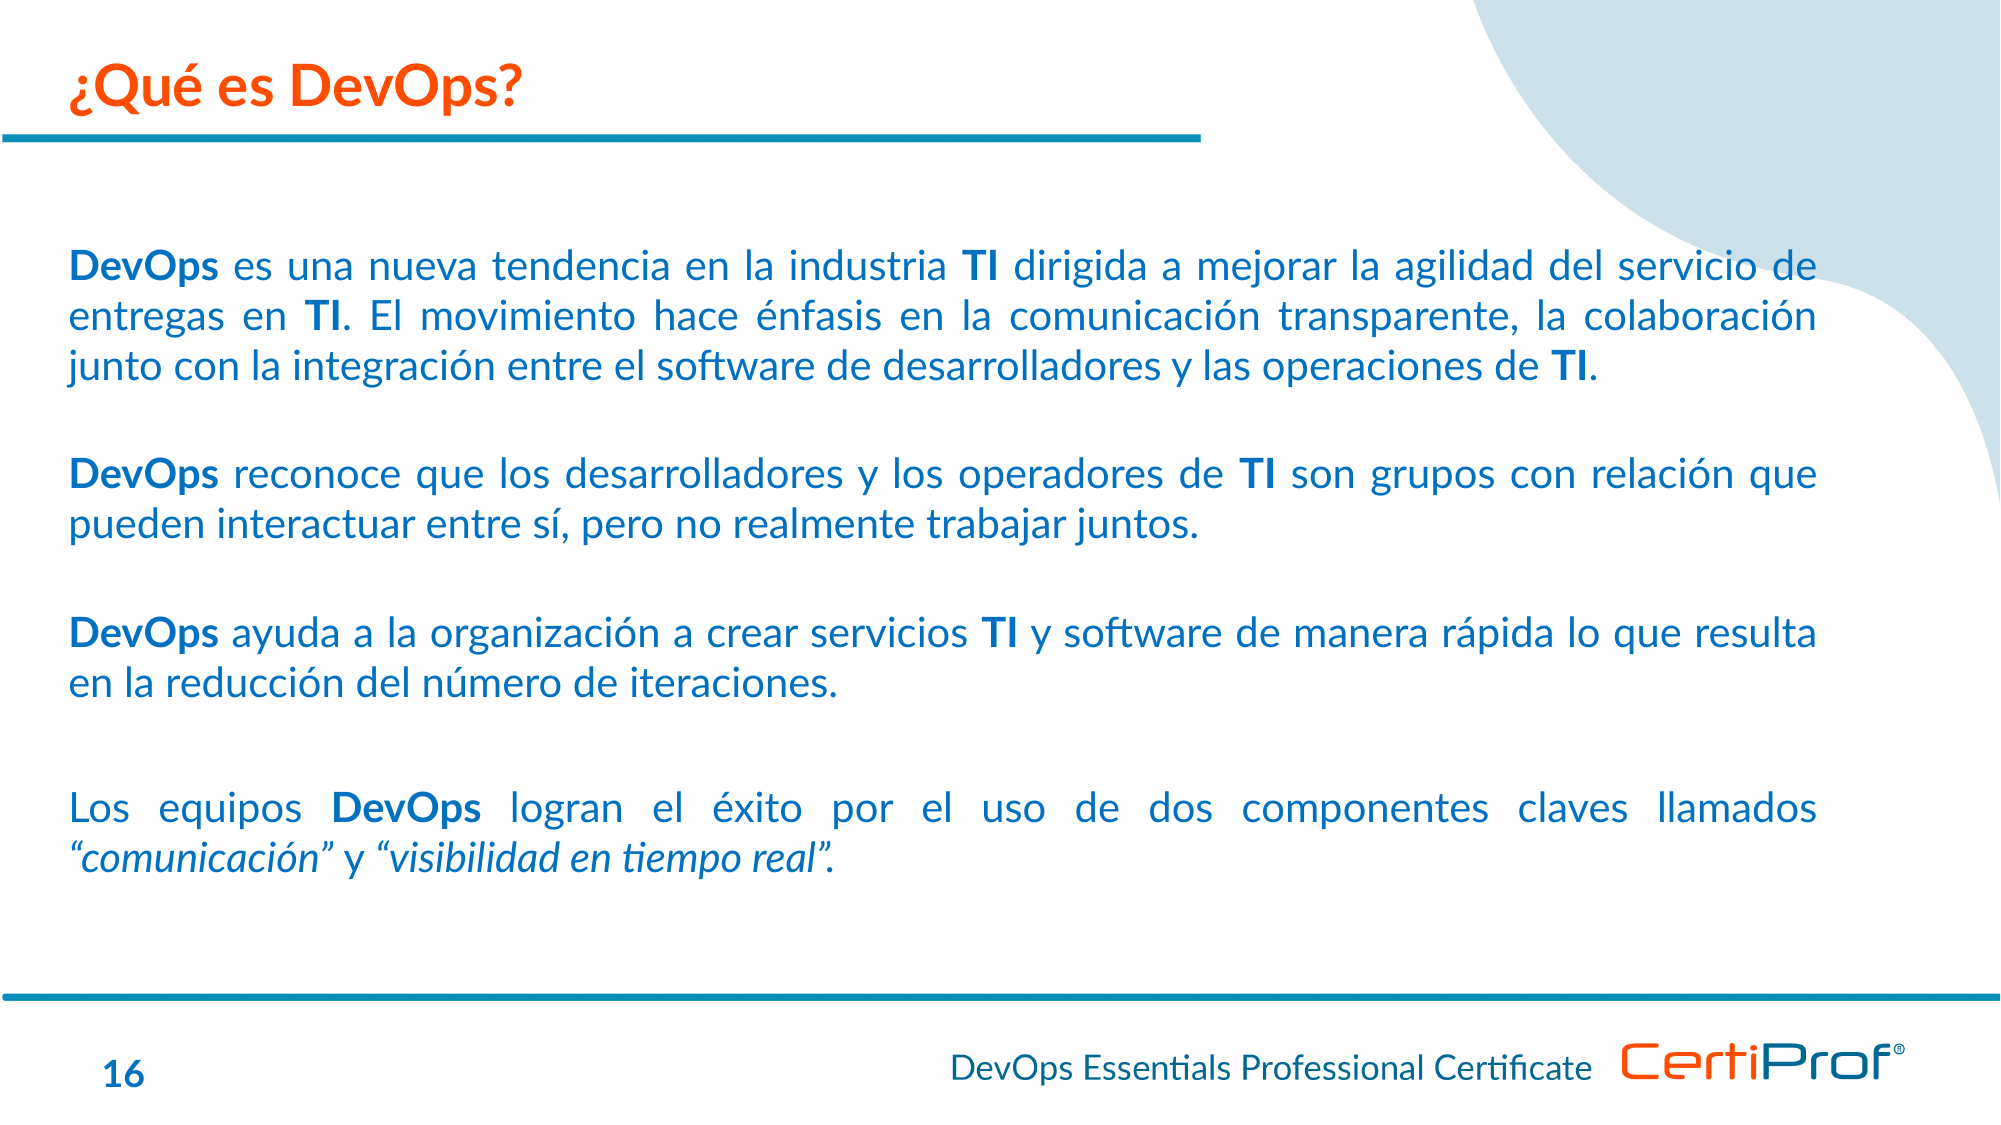

¿Qué es DevOps?
DevOps es una nueva tendencia en la industria TI dirigida a mejorar la agilidad del servicio de entregas en TI. El movimiento hace énfasis en la comunicación transparente, la colaboración junto con la integración entre el software de desarrolladores y las operaciones de TI.

DevOps reconoce que los desarrolladores y los operadores de TI son grupos con relación que pueden interactuar entre sí, pero no realmente trabajar juntos.

DevOps ayuda a la organización a crear servicios TI y software de manera rápida lo que resulta en la reducción del número de iteraciones.

Los equipos DevOps logran el éxito por el uso de dos componentes claves llamados “comunicación” y “visibilidad en tiempo real”.